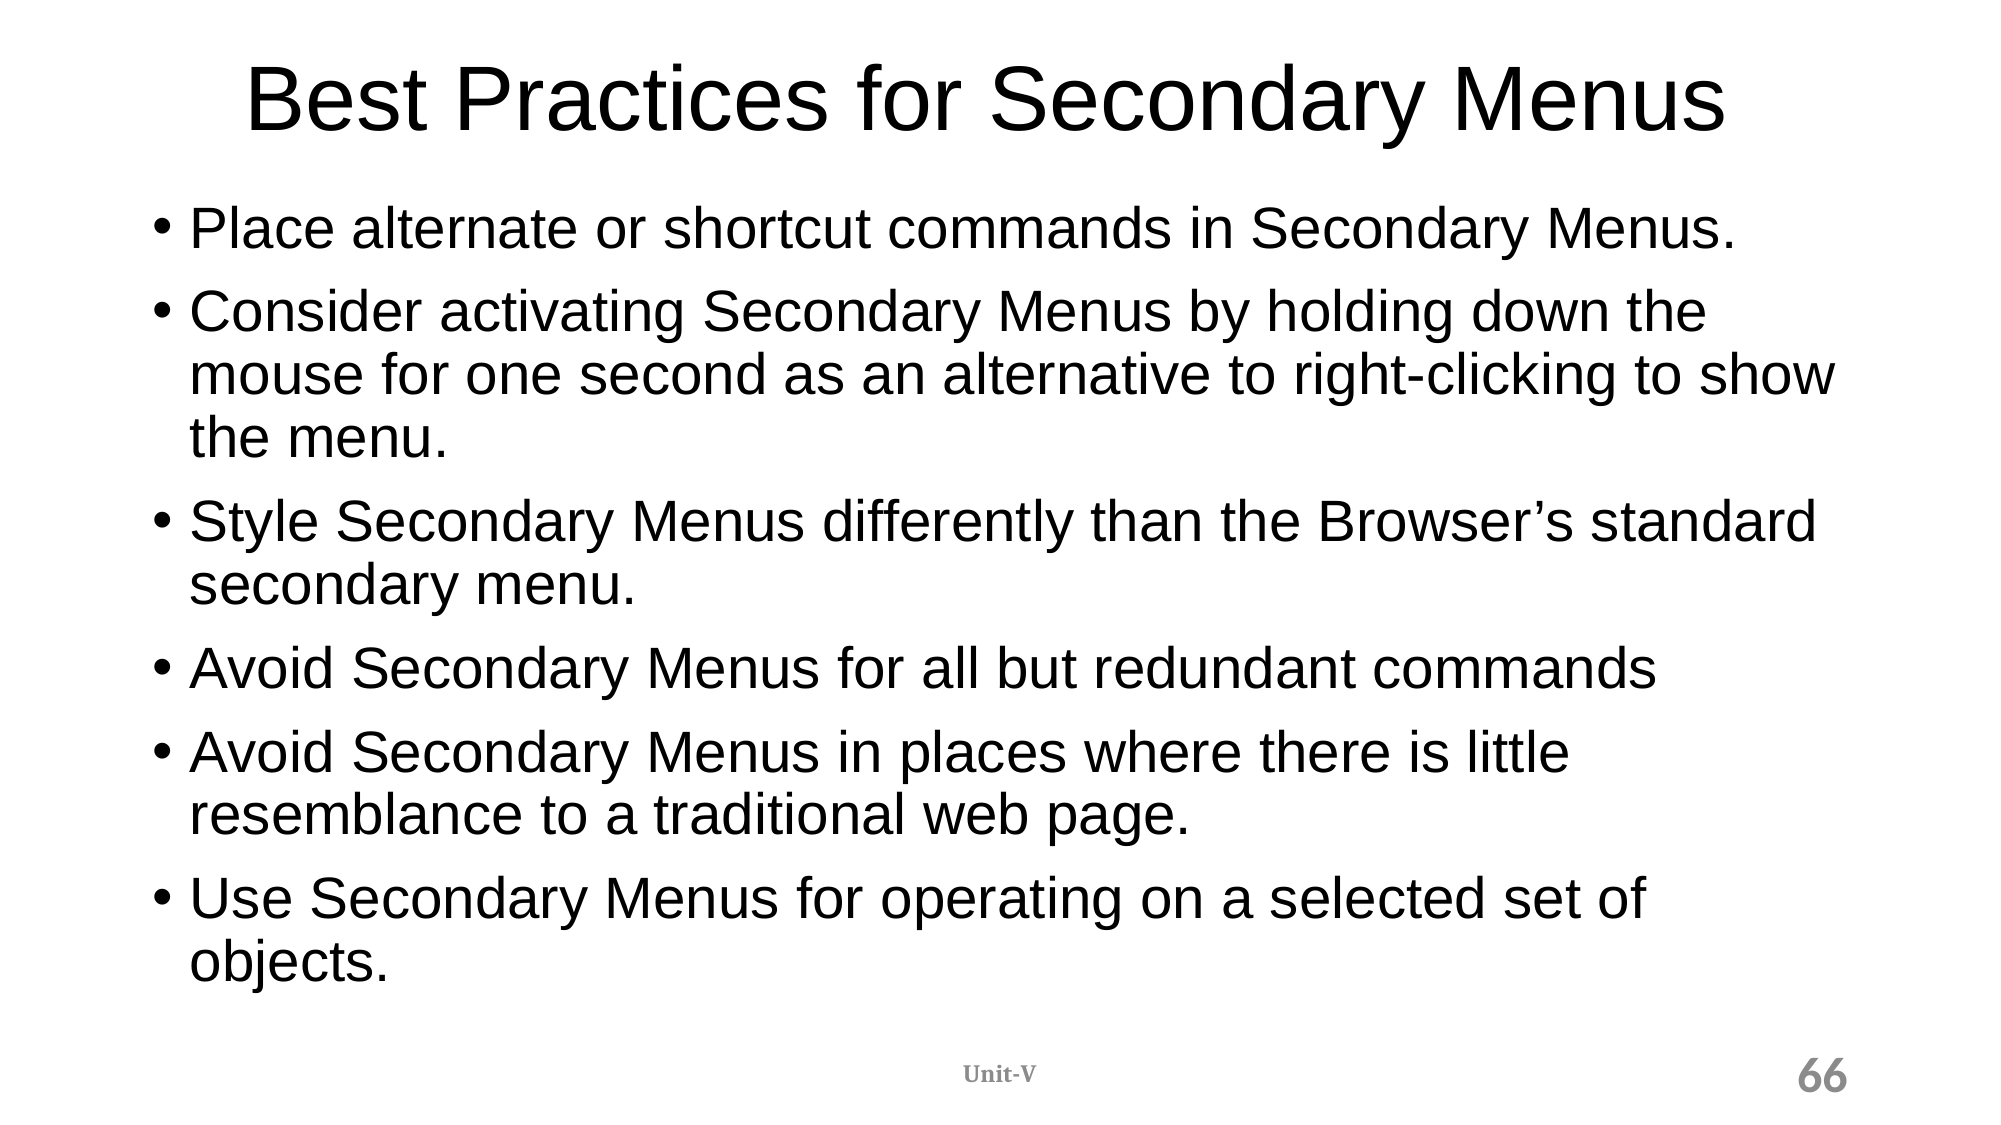

# Best Practices for Secondary Menus
Place alternate or shortcut commands in Secondary Menus.
Consider activating Secondary Menus by holding down the mouse for one second as an alternative to right-clicking to show the menu.
Style Secondary Menus differently than the Browser’s standard secondary menu.
Avoid Secondary Menus for all but redundant commands
Avoid Secondary Menus in places where there is little resemblance to a traditional web page.
Use Secondary Menus for operating on a selected set of objects.

Unit-V
66